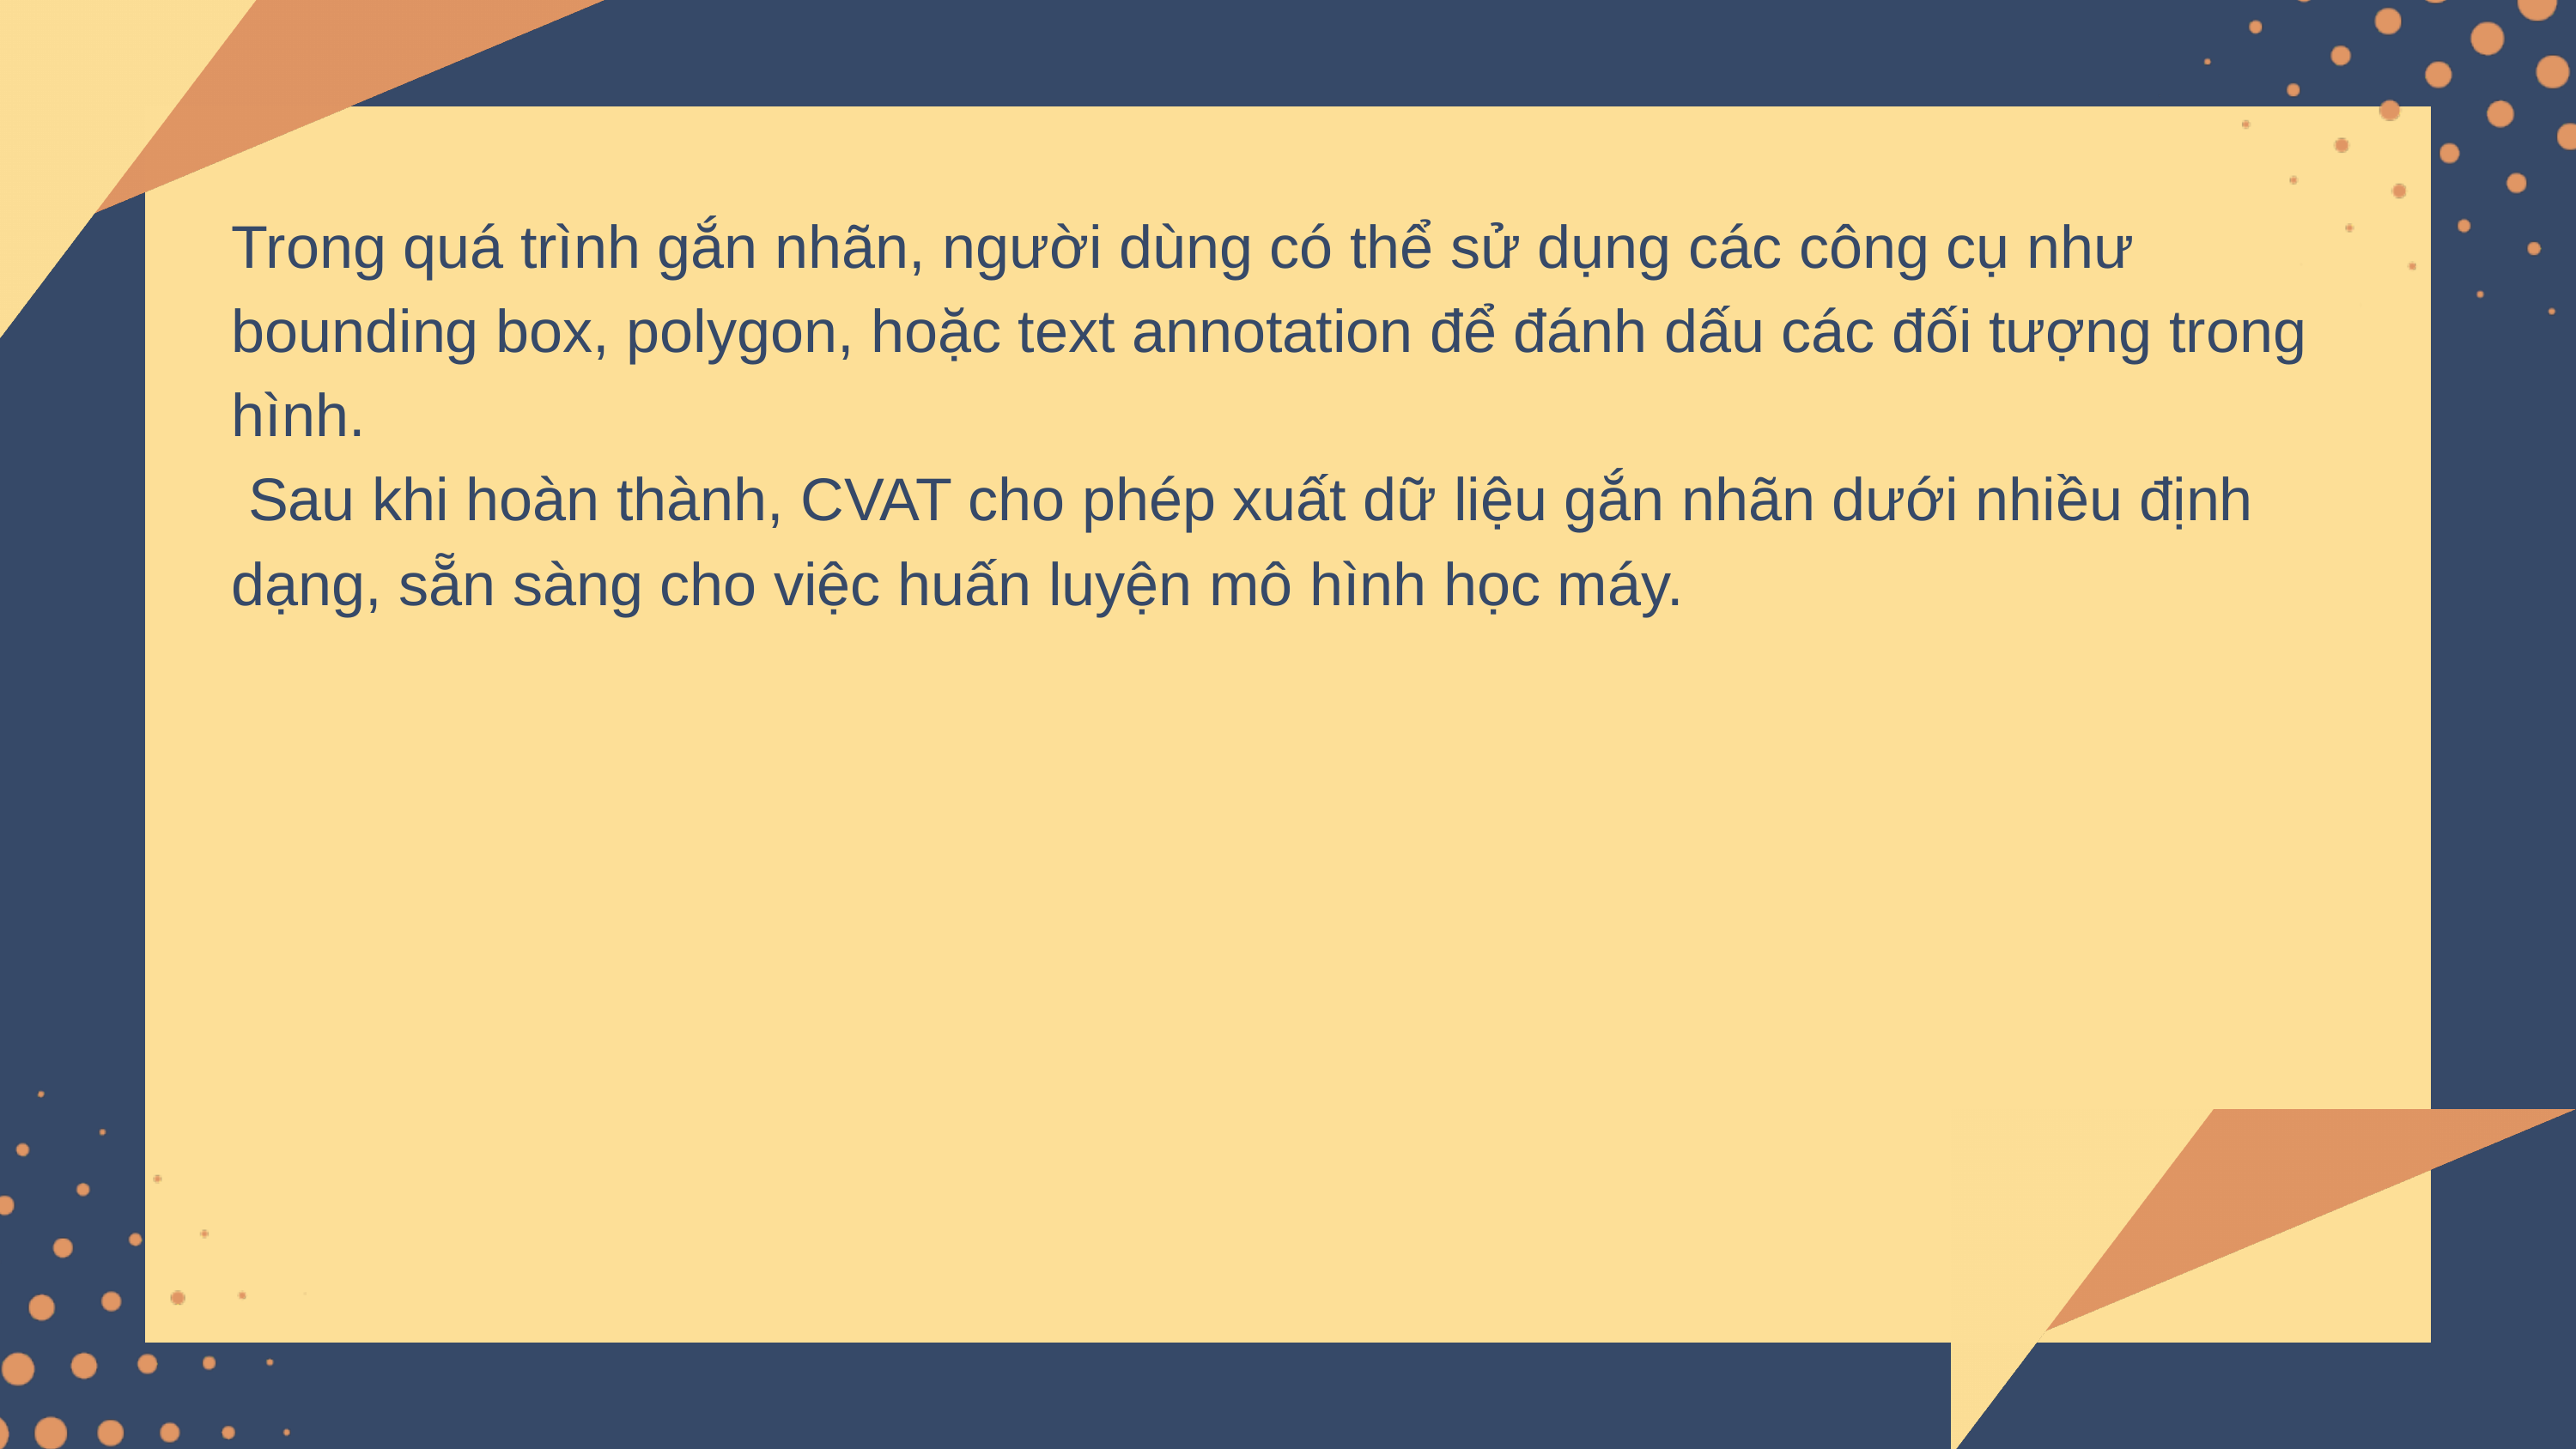

Trong quá trình gắn nhãn, người dùng có thể sử dụng các công cụ như bounding box, polygon, hoặc text annotation để đánh dấu các đối tượng trong hình.
 Sau khi hoàn thành, CVAT cho phép xuất dữ liệu gắn nhãn dưới nhiều định dạng, sẵn sàng cho việc huấn luyện mô hình học máy.